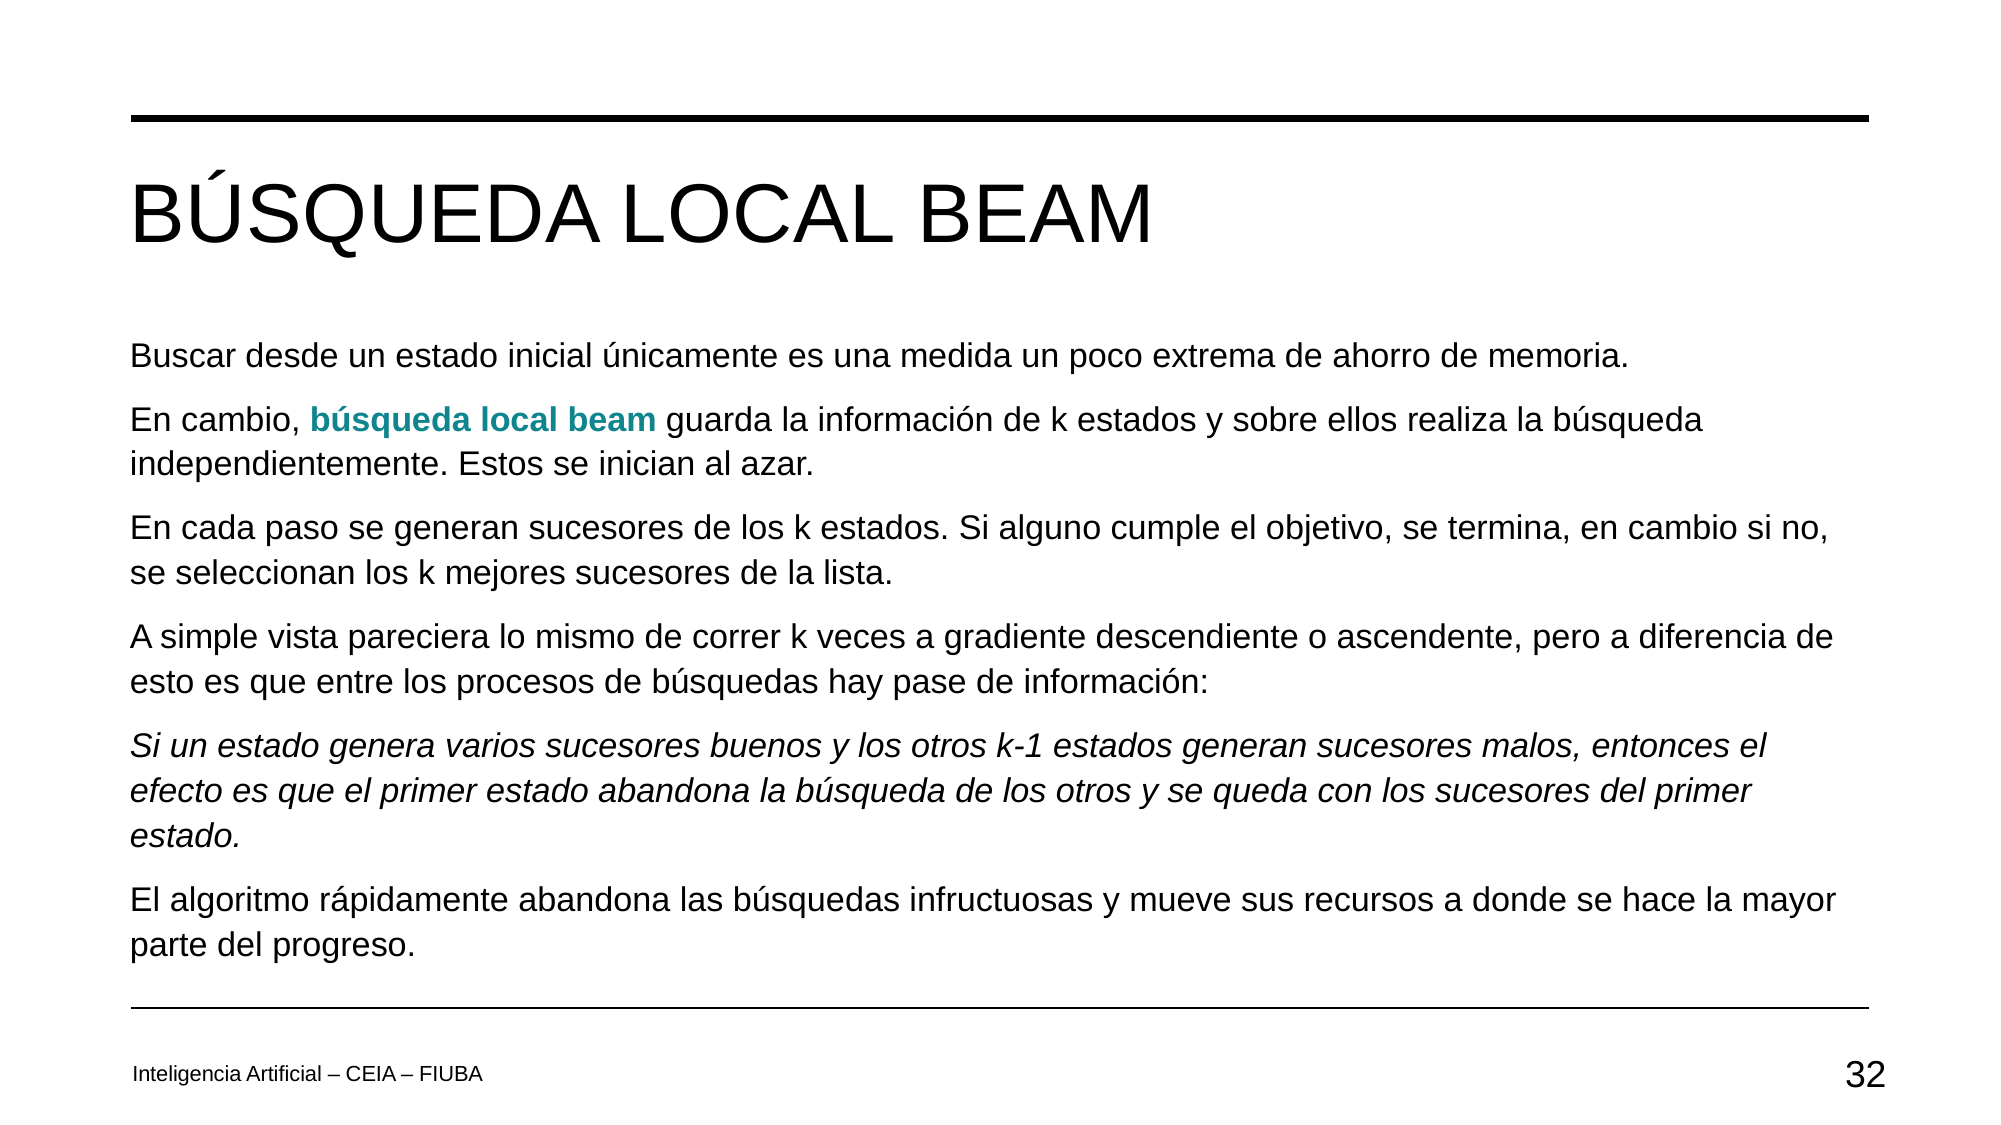

# Búsqueda Local Beam
Buscar desde un estado inicial únicamente es una medida un poco extrema de ahorro de memoria.
En cambio, búsqueda local beam guarda la información de k estados y sobre ellos realiza la búsqueda independientemente. Estos se inician al azar.
En cada paso se generan sucesores de los k estados. Si alguno cumple el objetivo, se termina, en cambio si no, se seleccionan los k mejores sucesores de la lista.
A simple vista pareciera lo mismo de correr k veces a gradiente descendiente o ascendente, pero a diferencia de esto es que entre los procesos de búsquedas hay pase de información:
Si un estado genera varios sucesores buenos y los otros k-1 estados generan sucesores malos, entonces el efecto es que el primer estado abandona la búsqueda de los otros y se queda con los sucesores del primer estado.
El algoritmo rápidamente abandona las búsquedas infructuosas y mueve sus recursos a donde se hace la mayor parte del progreso.
Inteligencia Artificial – CEIA – FIUBA
32